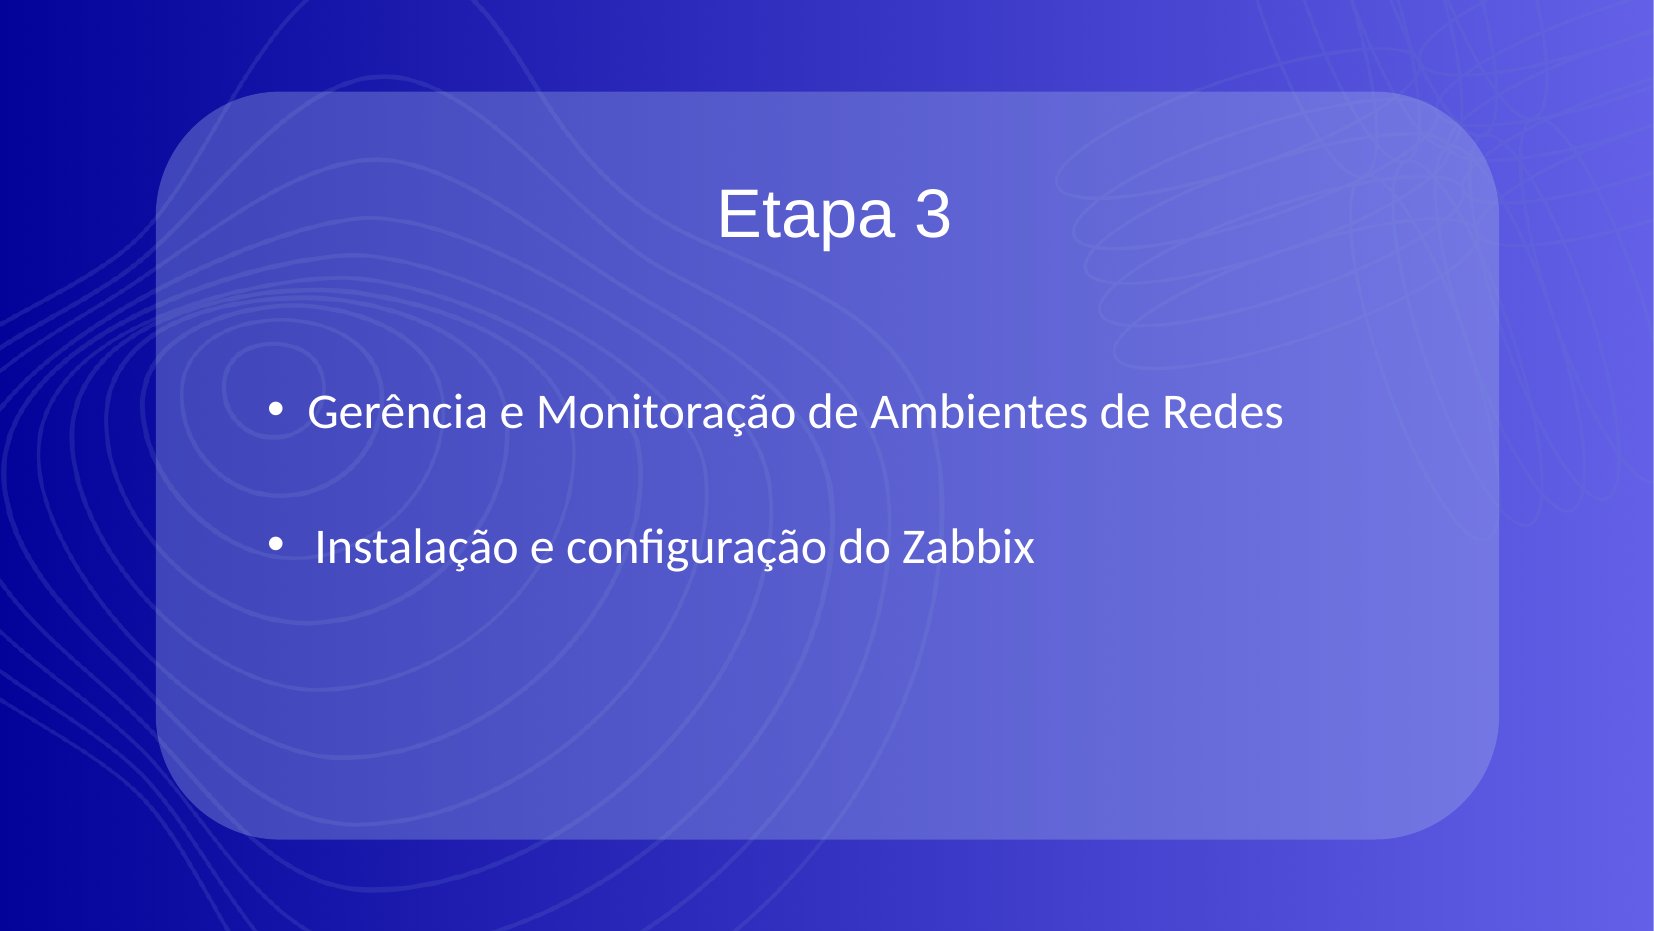

Etapa 3
  Gerência e Monitoração de Ambientes de Redes

Instalação e configuração do Zabbix